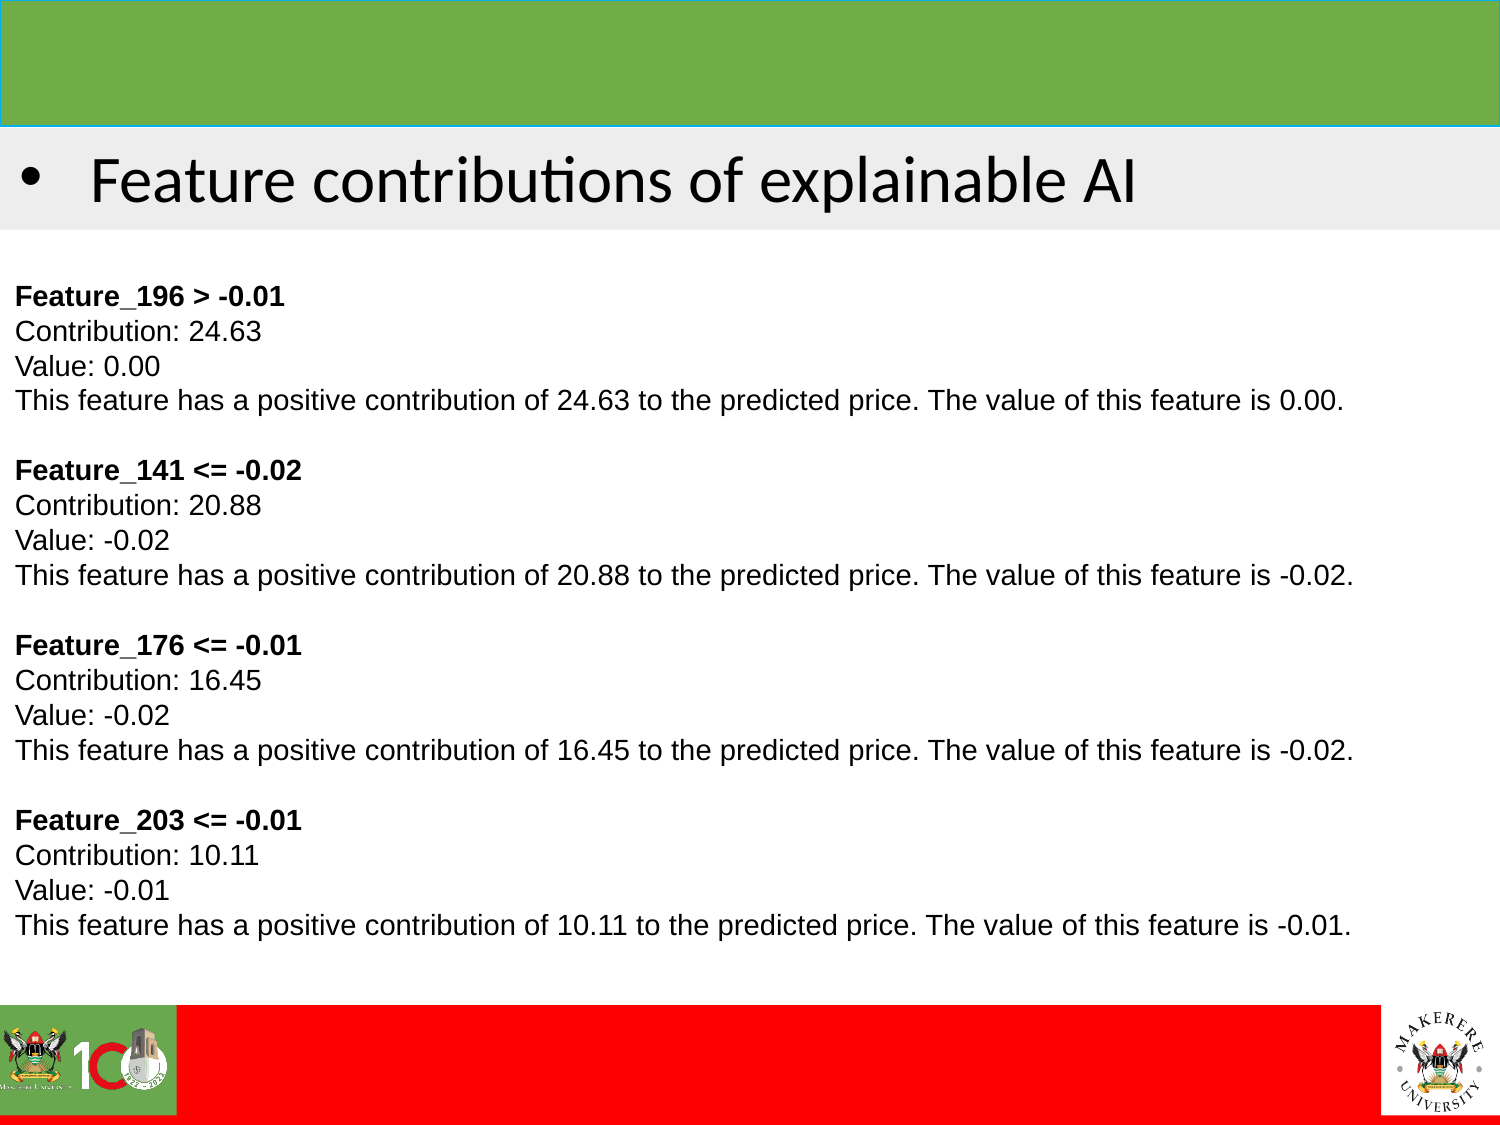

Feature contributions of explainable AI
Feature_196 > -0.01
Contribution: 24.63
Value: 0.00
This feature has a positive contribution of 24.63 to the predicted price. The value of this feature is 0.00.

Feature_141 <= -0.02
Contribution: 20.88
Value: -0.02
This feature has a positive contribution of 20.88 to the predicted price. The value of this feature is -0.02.

Feature_176 <= -0.01
Contribution: 16.45
Value: -0.02
This feature has a positive contribution of 16.45 to the predicted price. The value of this feature is -0.02.

Feature_203 <= -0.01
Contribution: 10.11
Value: -0.01
This feature has a positive contribution of 10.11 to the predicted price. The value of this feature is -0.01.